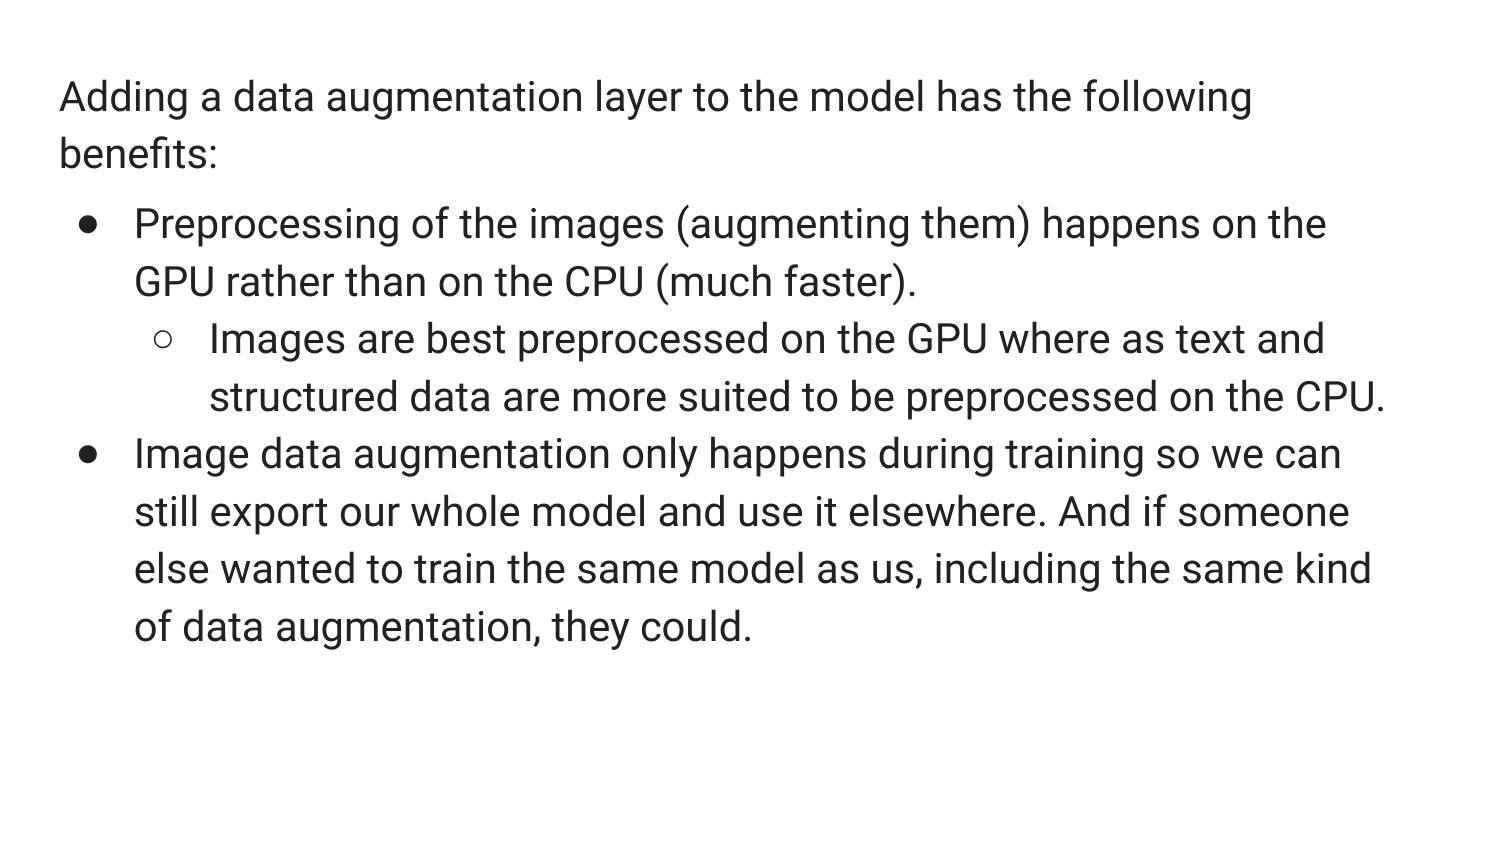

Adding a data augmentation layer to the model has the following benefits:
Preprocessing of the images (augmenting them) happens on the GPU rather than on the CPU (much faster).
Images are best preprocessed on the GPU where as text and structured data are more suited to be preprocessed on the CPU.
Image data augmentation only happens during training so we can still export our whole model and use it elsewhere. And if someone else wanted to train the same model as us, including the same kind of data augmentation, they could.